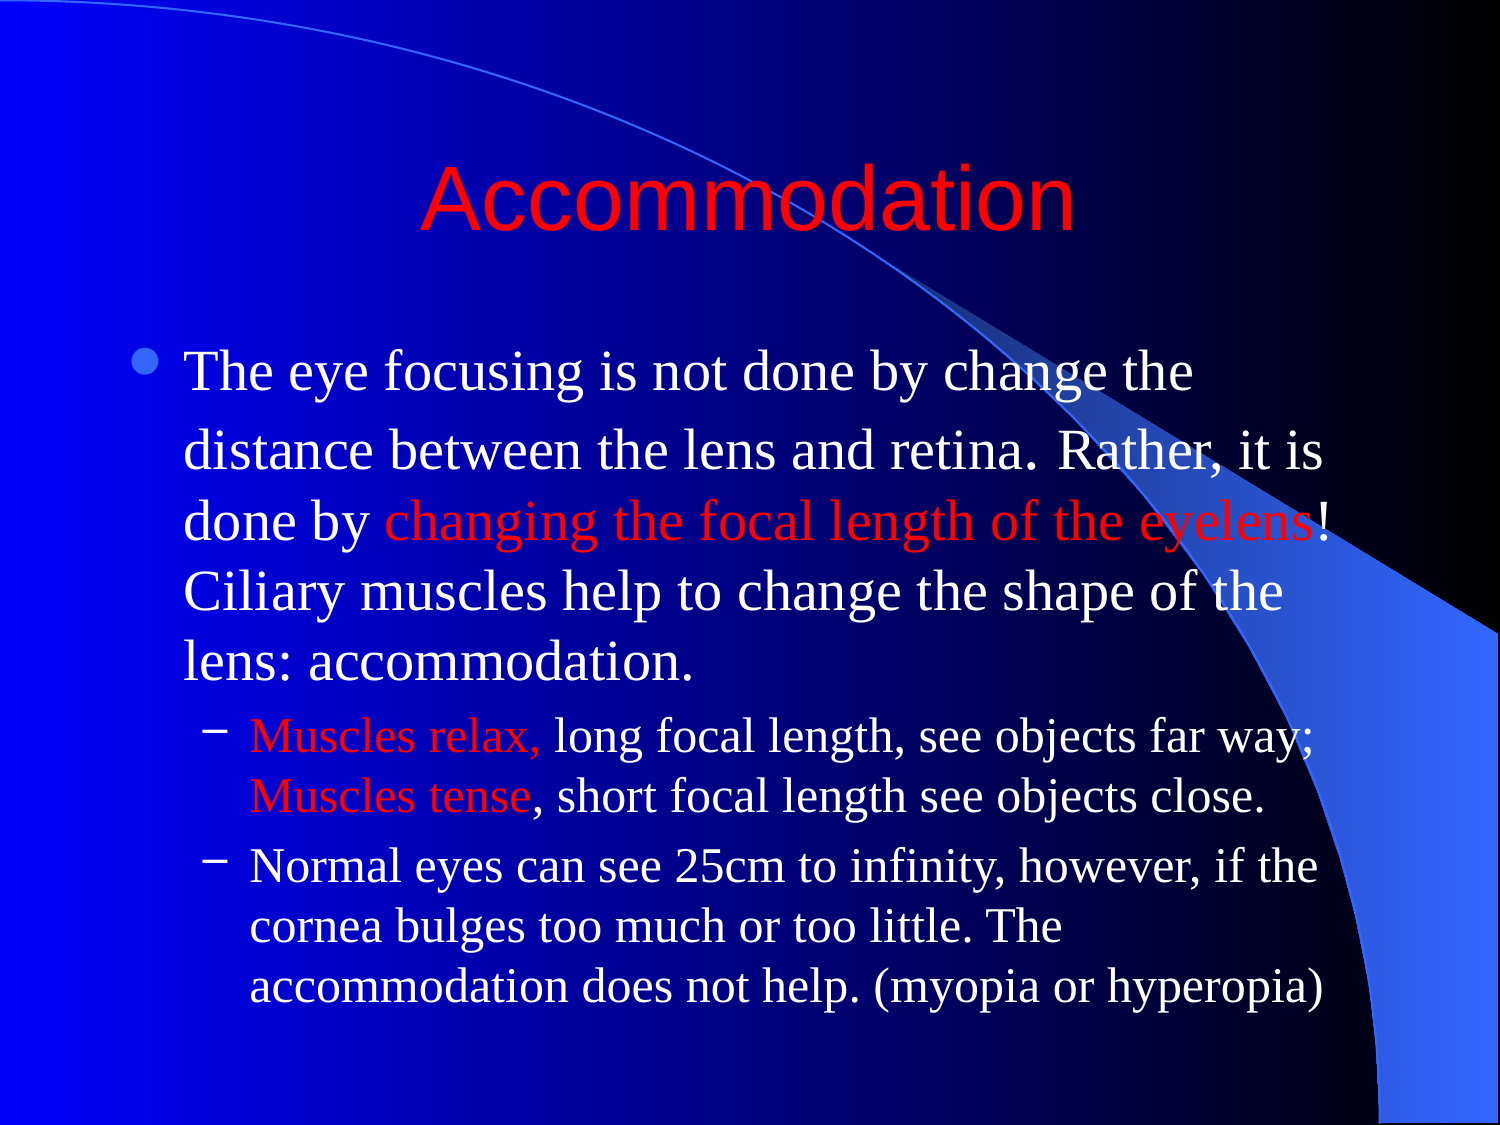

# Accommodation
The eye focusing is not done by change the distance between the lens and retina. Rather, it is done by changing the focal length of the eyelens!  Ciliary muscles help to change the shape of the lens: accommodation.
Muscles relax, long focal length, see objects far way;  Muscles tense, short focal length see objects close.
Normal eyes can see 25cm to infinity, however, if the cornea bulges too much or too little. The accommodation does not help. (myopia or hyperopia)